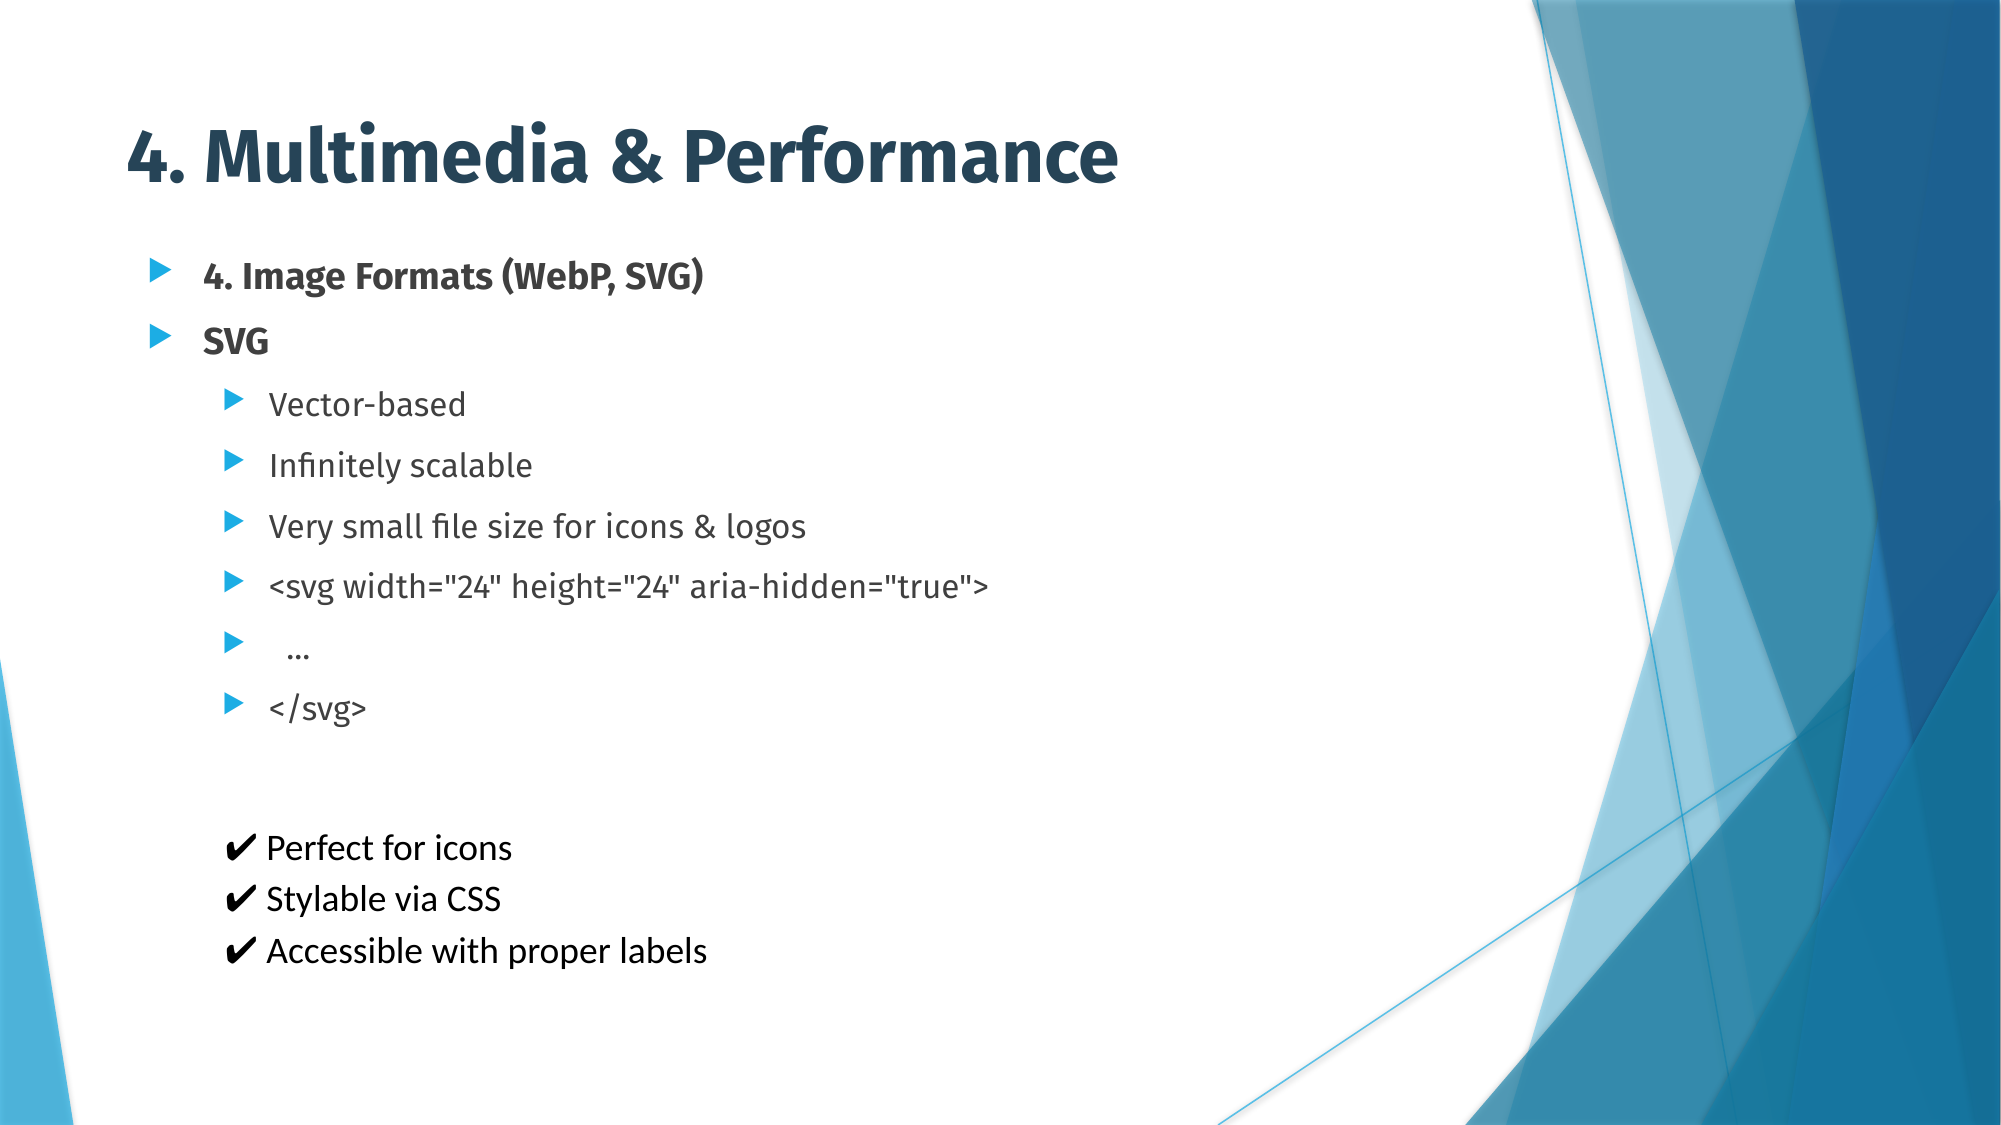

# 4. Multimedia & Performance
4. Image Formats (WebP, SVG)
SVG
Vector-based
Infinitely scalable
Very small file size for icons & logos
<svg width="24" height="24" aria-hidden="true">
  ...
</svg>

✔ Perfect for icons
✔ Stylable via CSS
✔ Accessible with proper labels